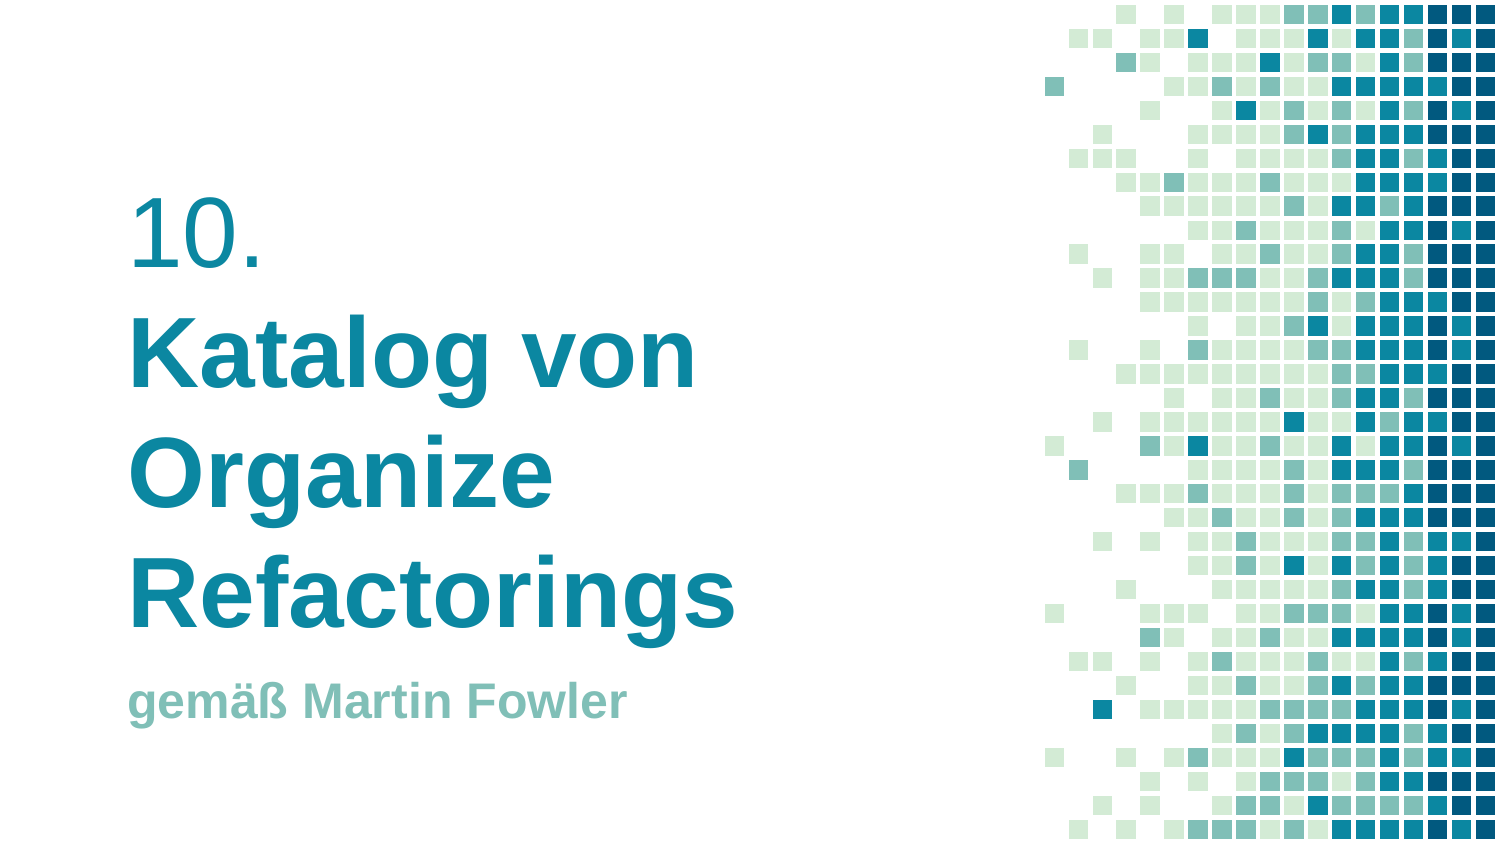

# 10. Katalog von Organize Refactorings
gemäß Martin Fowler